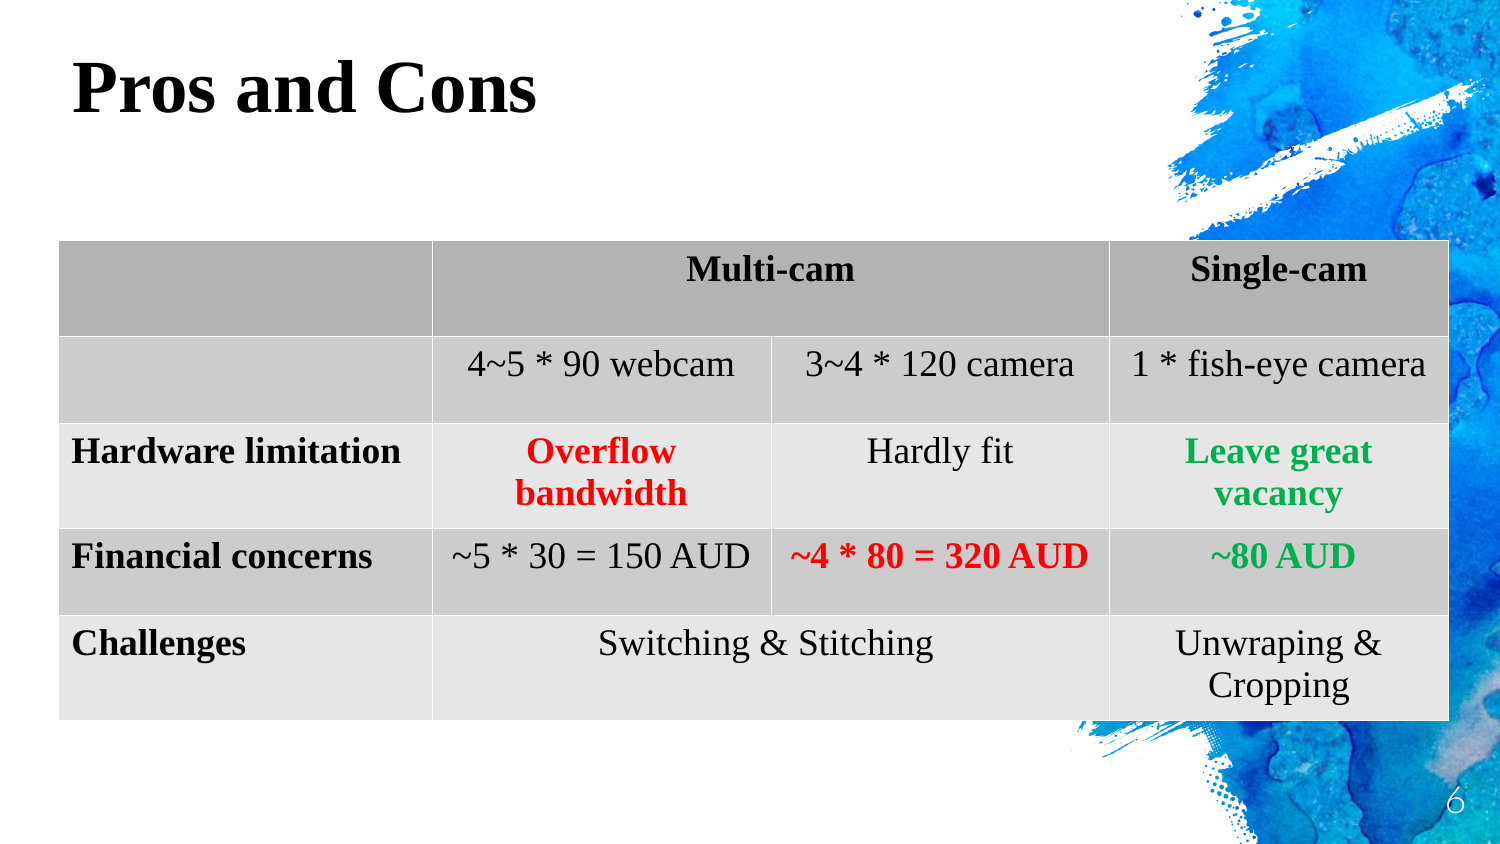

Pros and Cons
|  | Multi-cam |  | Single-cam |
| --- | --- | --- | --- |
|  | 4~5 \* 90 webcam | 3~4 \* 120 camera | 1 \* fish-eye camera |
| Hardware limitation | Overflow bandwidth | Hardly fit | Leave great vacancy |
| Financial concerns | ~5 \* 30 = 150 AUD | ~4 \* 80 = 320 AUD | ~80 AUD |
| Challenges | Switching & Stitching |  | Unwraping & Cropping |
6